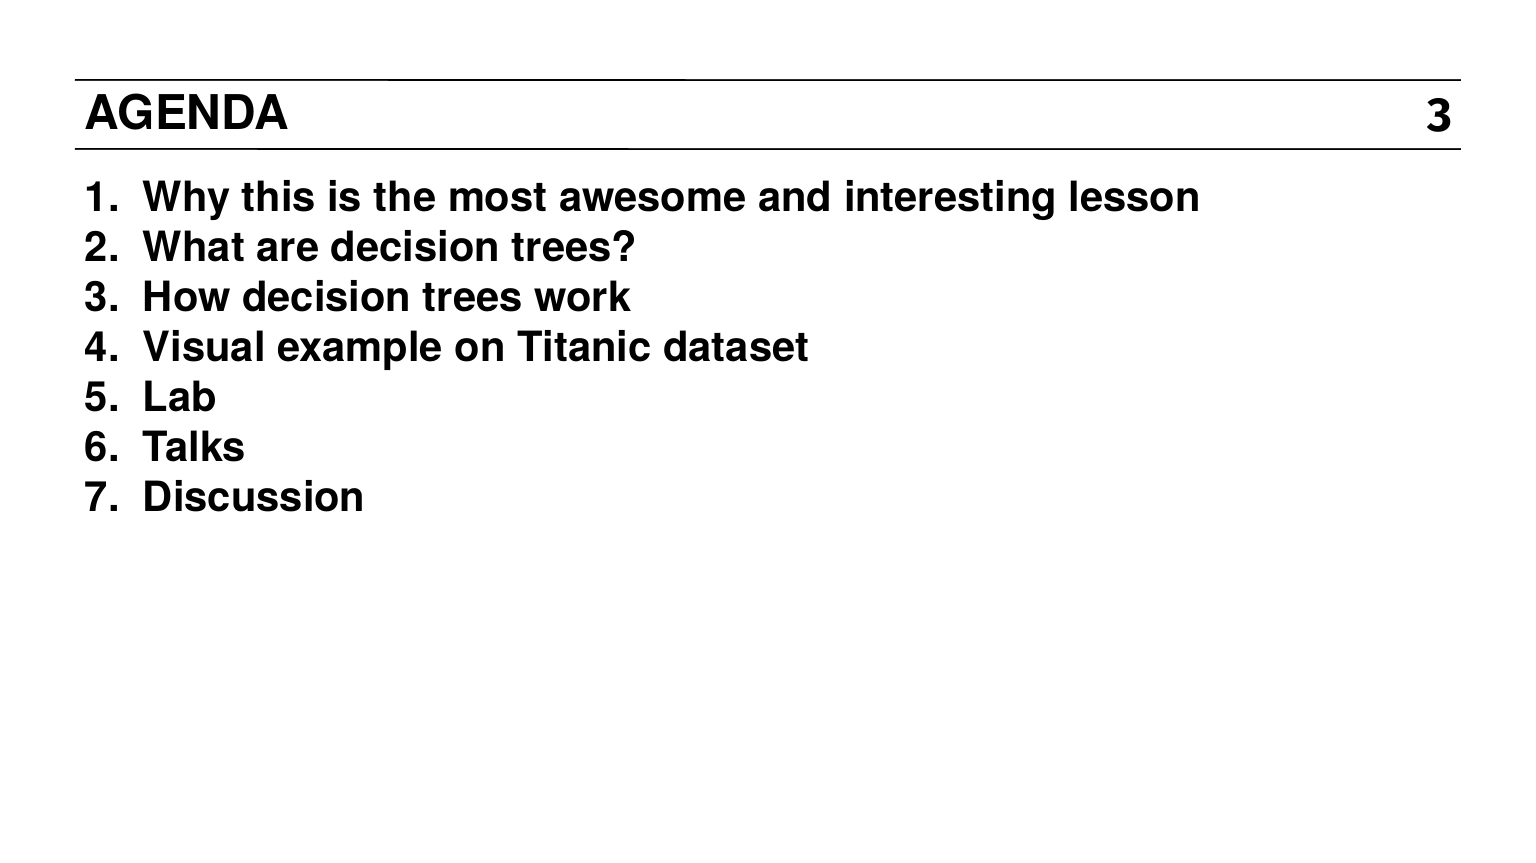

# AGENDA
3

Why this is the most awesome and interesting lesson
What are decision trees?
How decision trees work
Visual example on Titanic dataset
Lab
Talks
Discussion